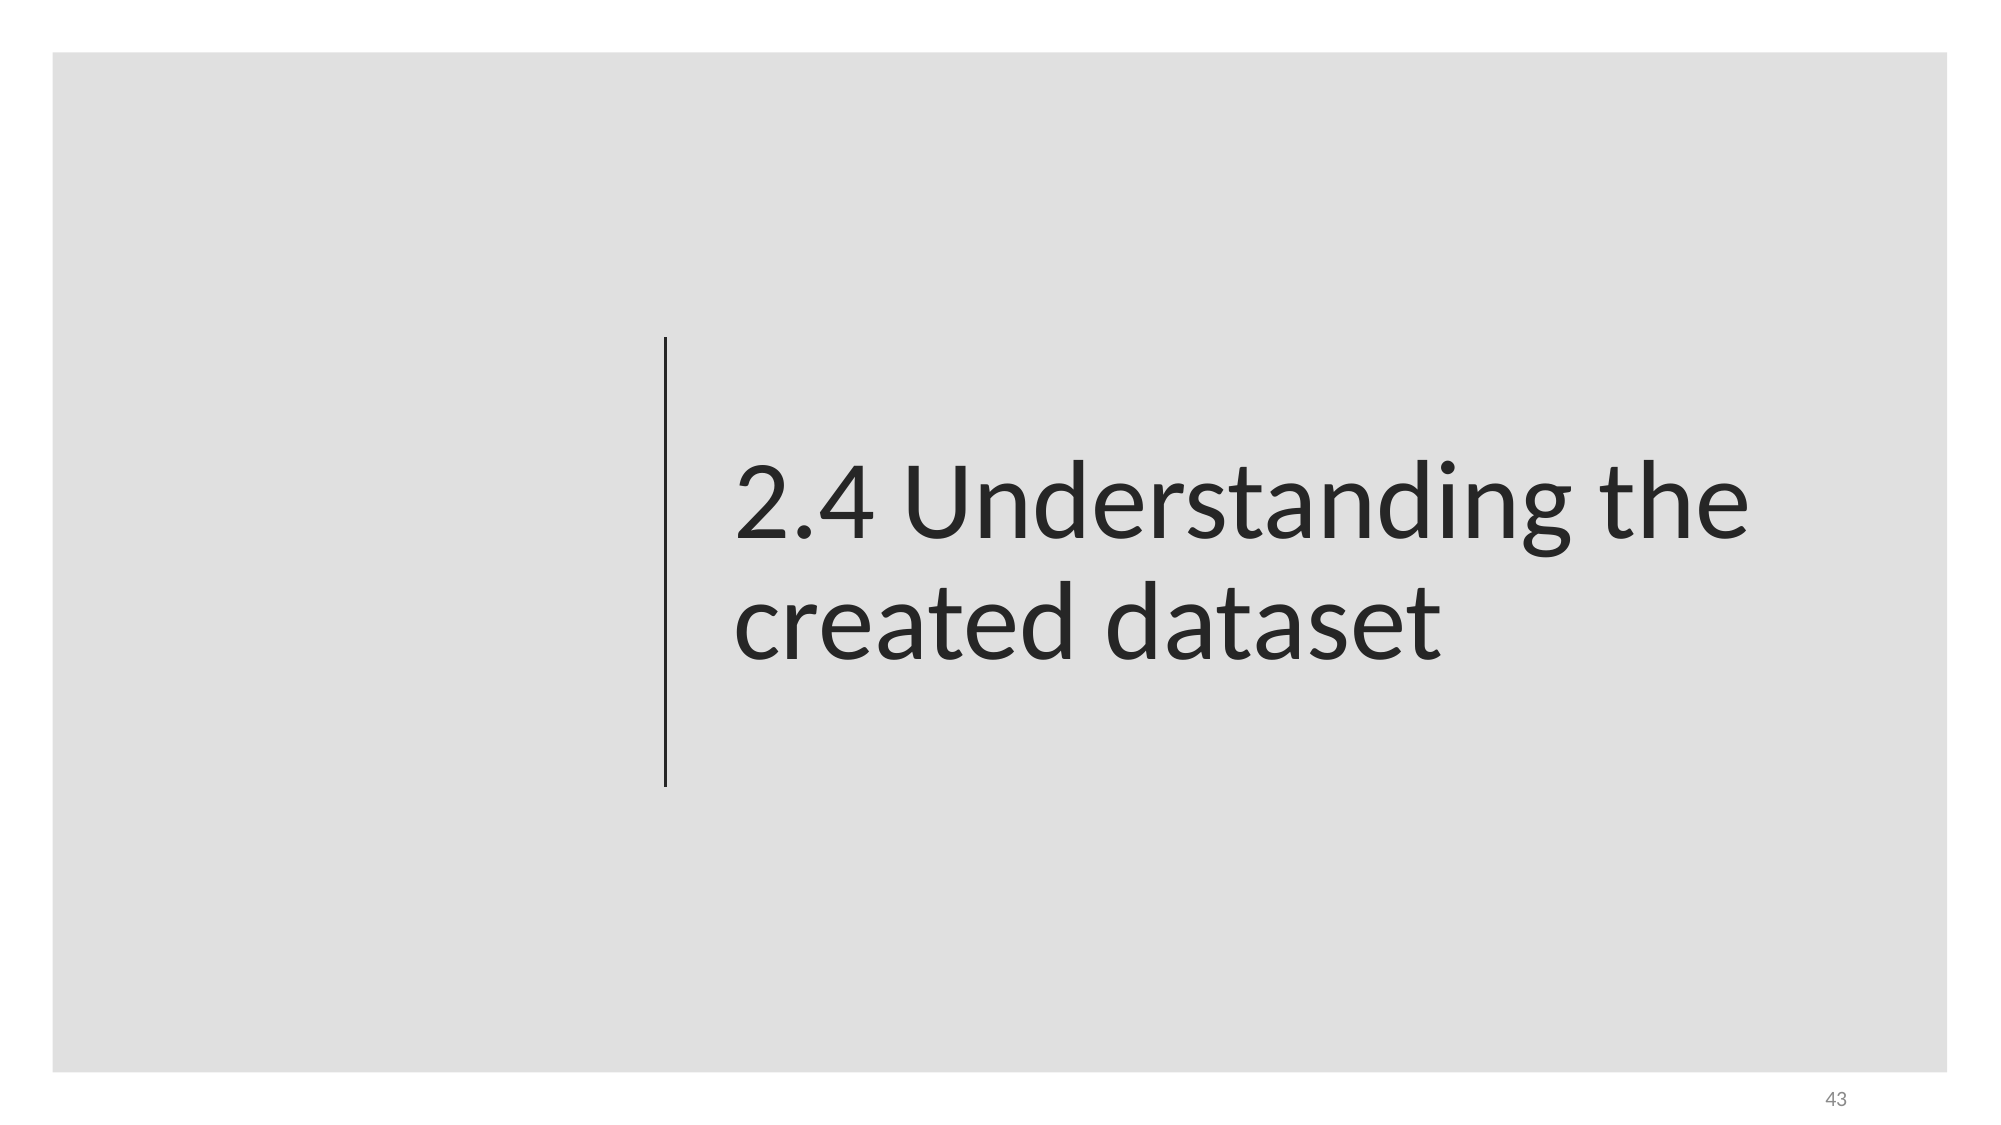

# 2.4 Understanding the created dataset
43